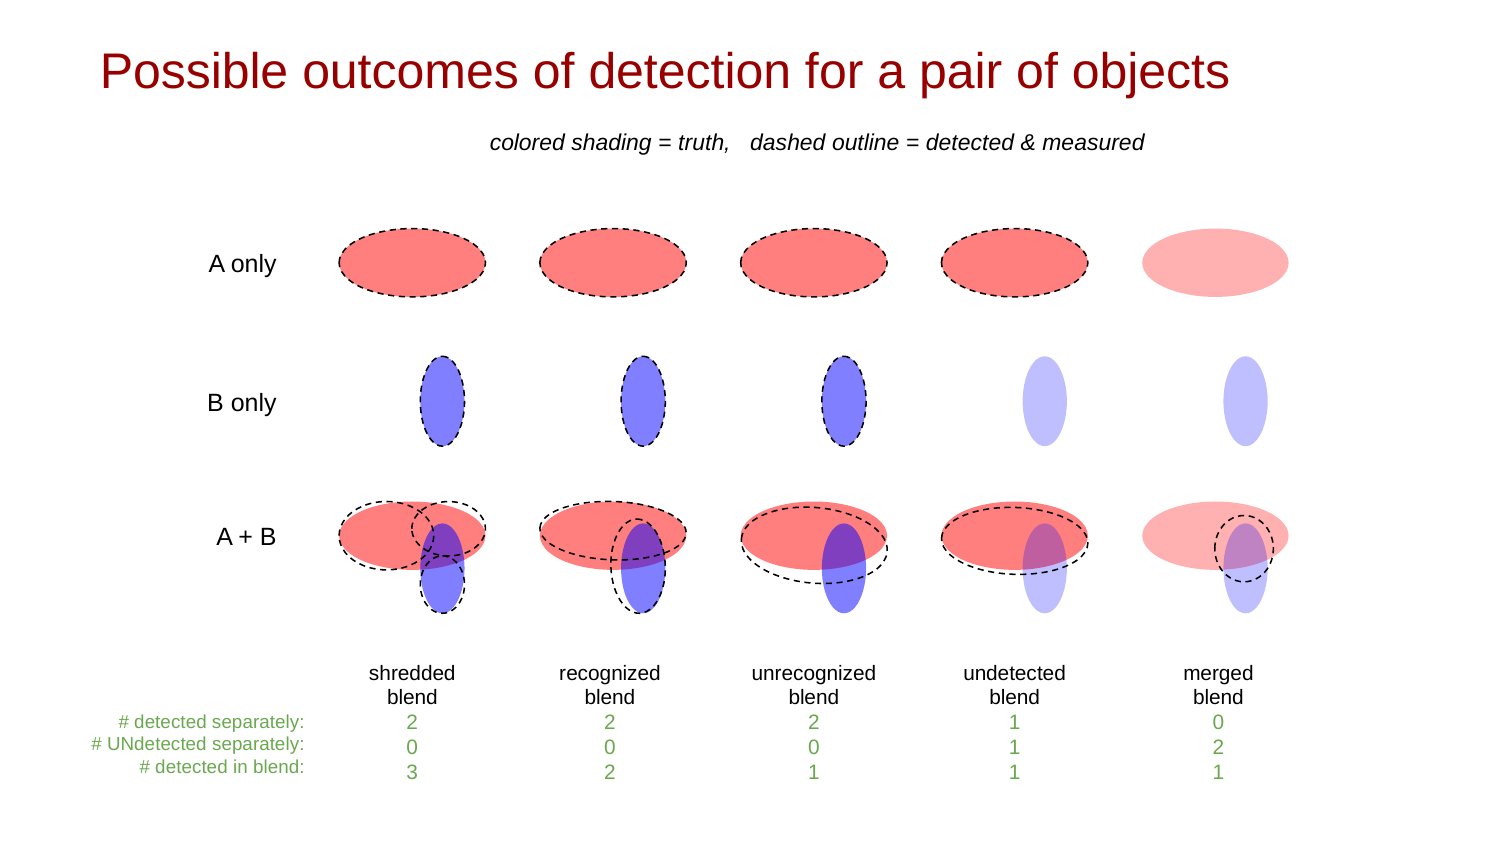

Possible outcomes of detection for a pair of objects
colored shading = truth,   dashed outline = detected & measured

undetected blend
1
1
1

merged
blend
0
2
1
A only
B only

recognized blend
2
0
2

unrecognized blend
2
0
1

shredded
blend
2
0
3
A + B
# detected separately: # UNdetected separately: # detected in blend: